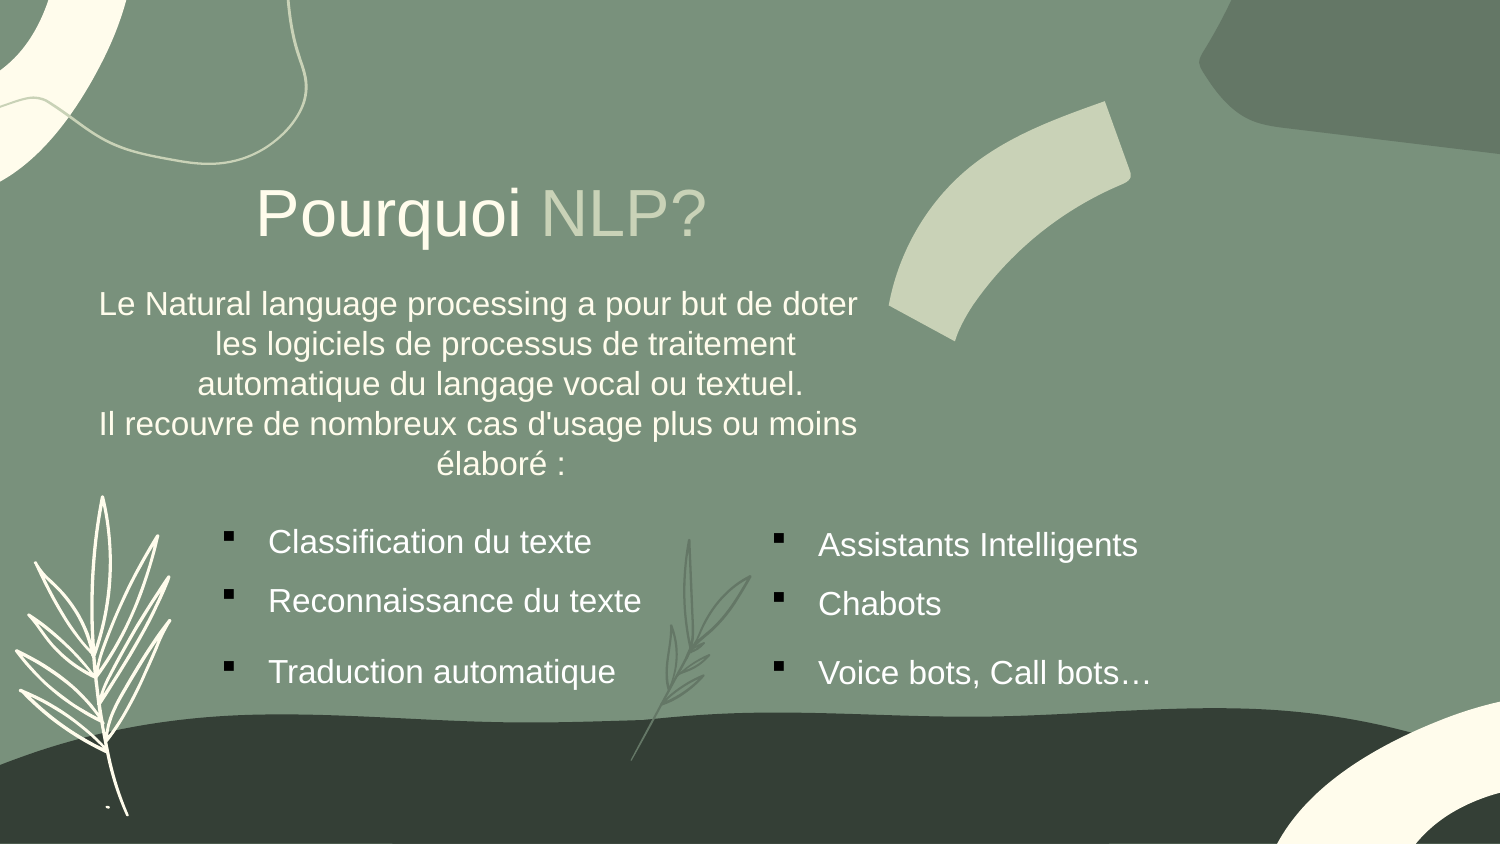

# Pourquoi NLP?
Le Natural language processing a pour but de doter les logiciels de processus de traitement automatique du langage vocal ou textuel.
Il recouvre de nombreux cas d'usage plus ou moins élaboré :
Classification du texte
Assistants Intelligents
Reconnaissance du texte
Chabots
Traduction automatique
Voice bots, Call bots…